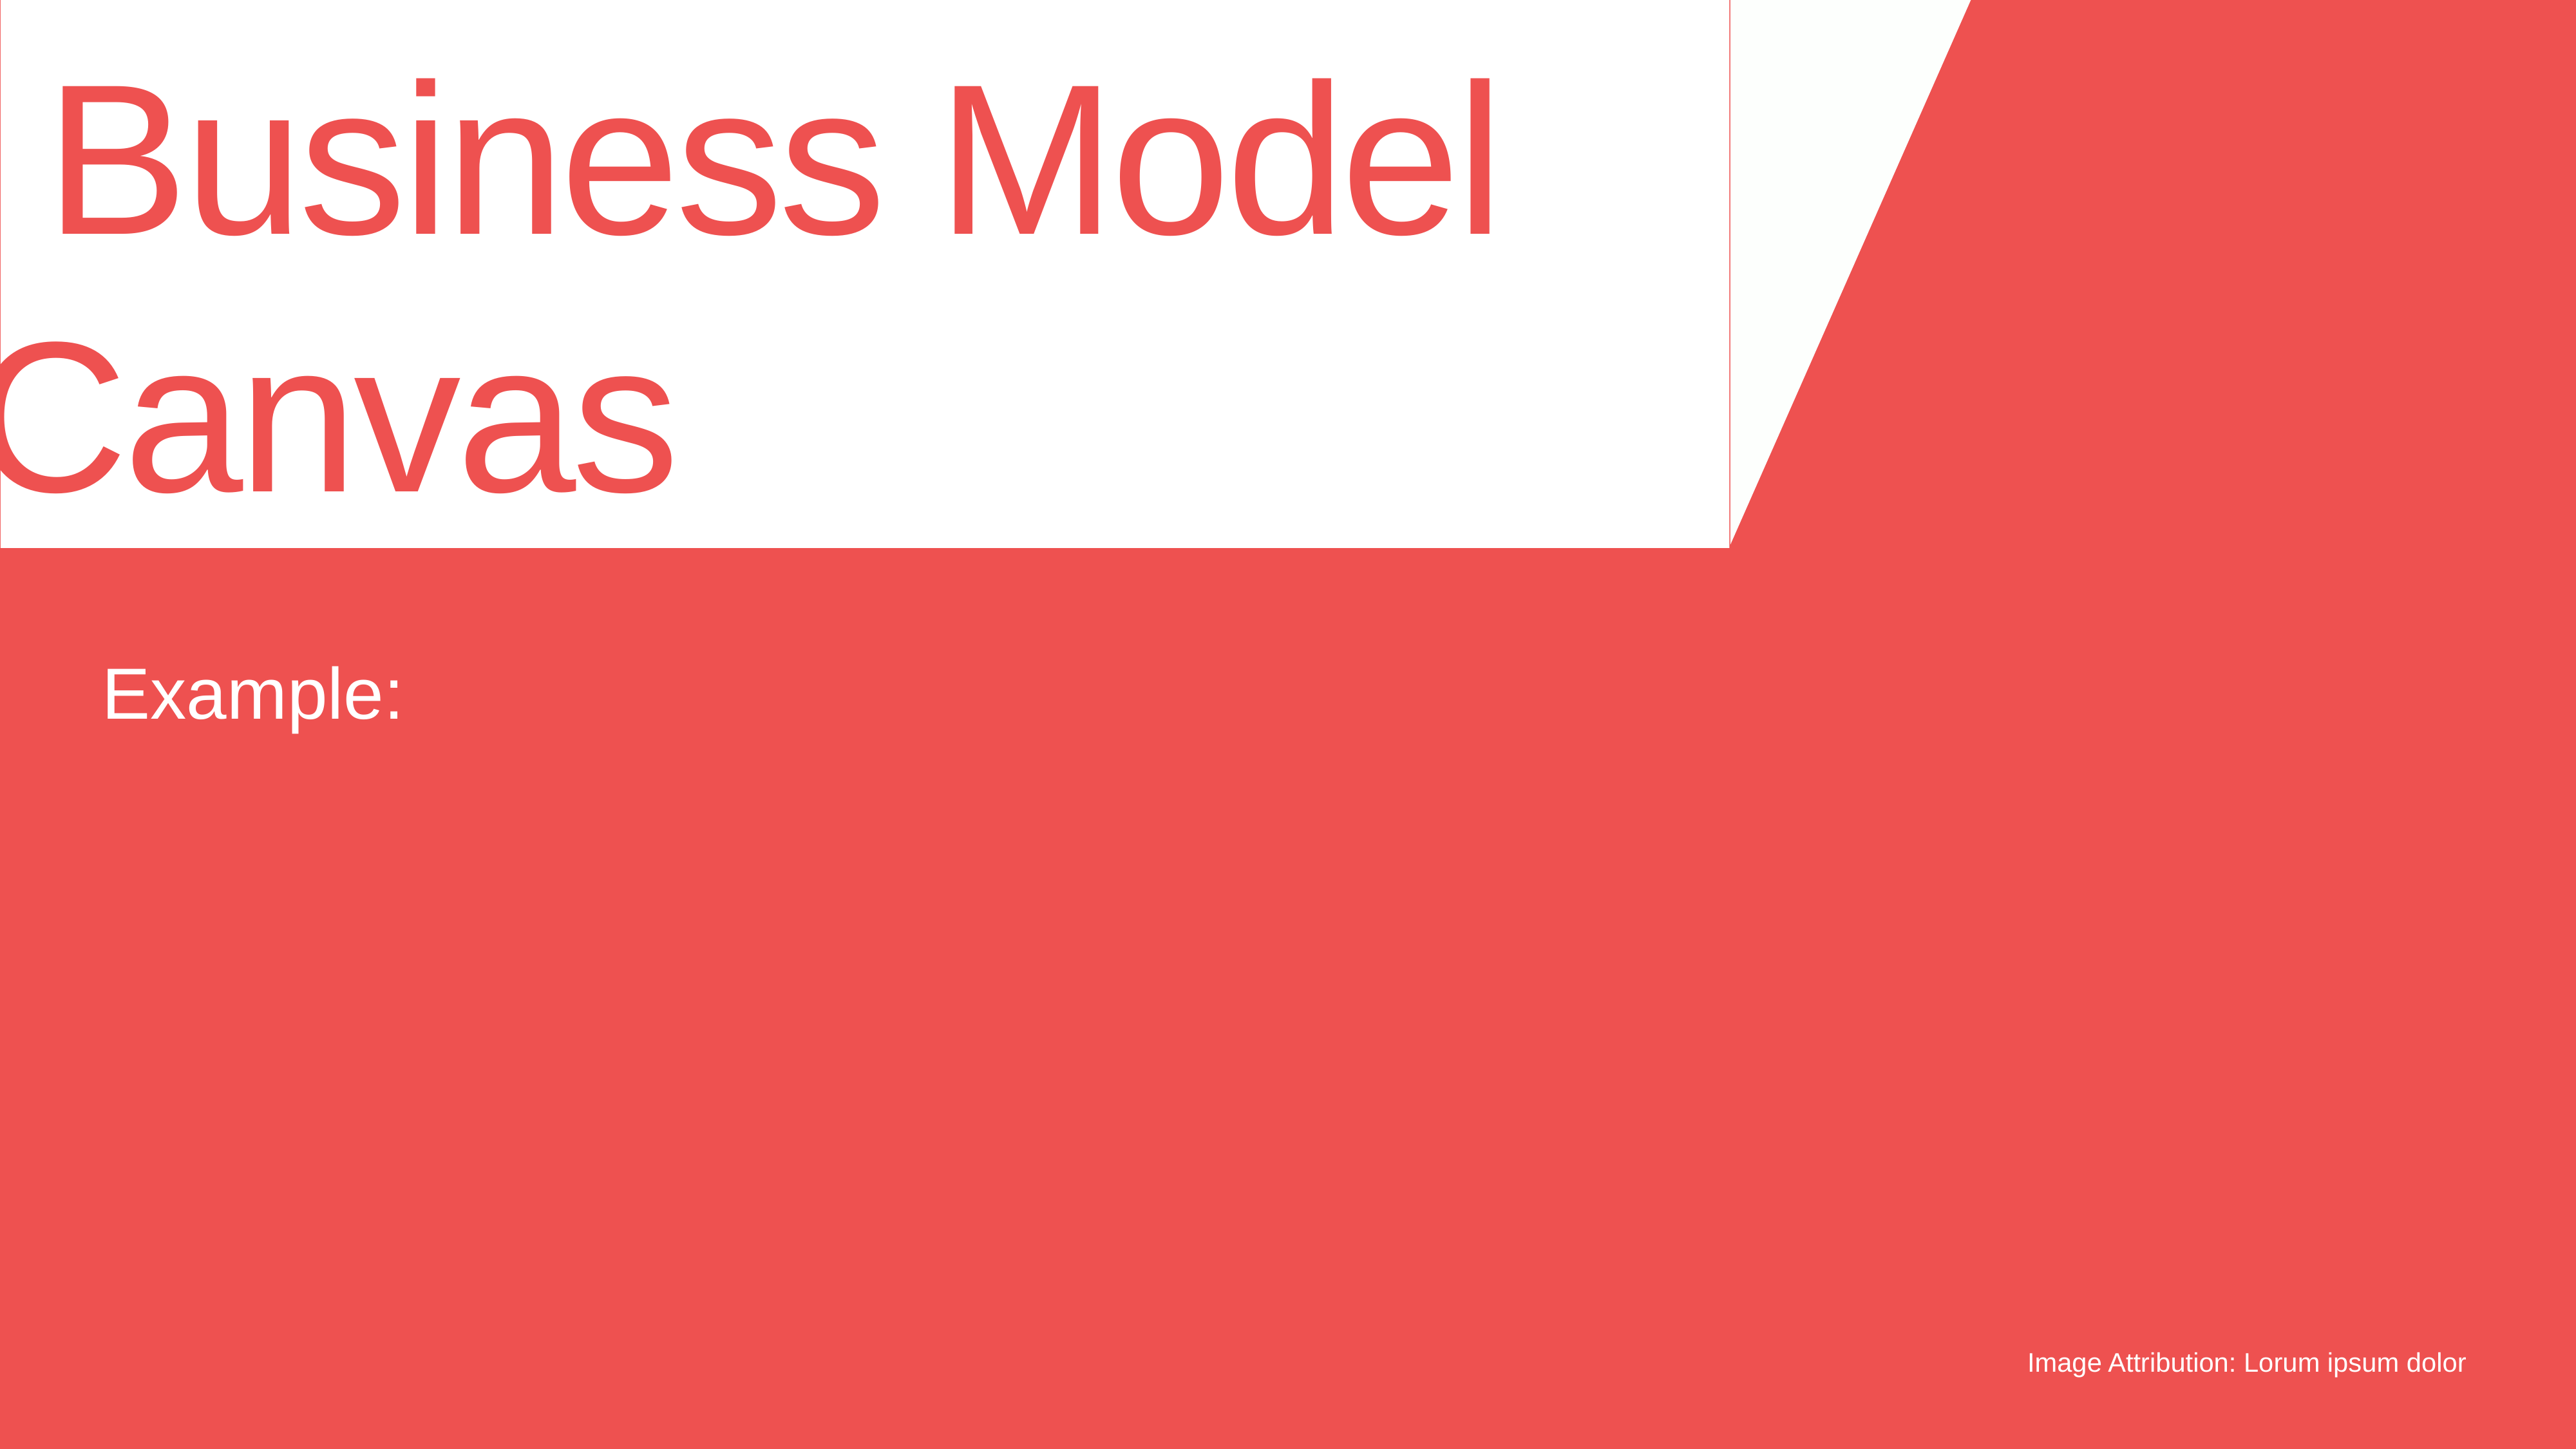

Business Model 	Canvas

Image Attribution: Lorum ipsum dolor
Example: